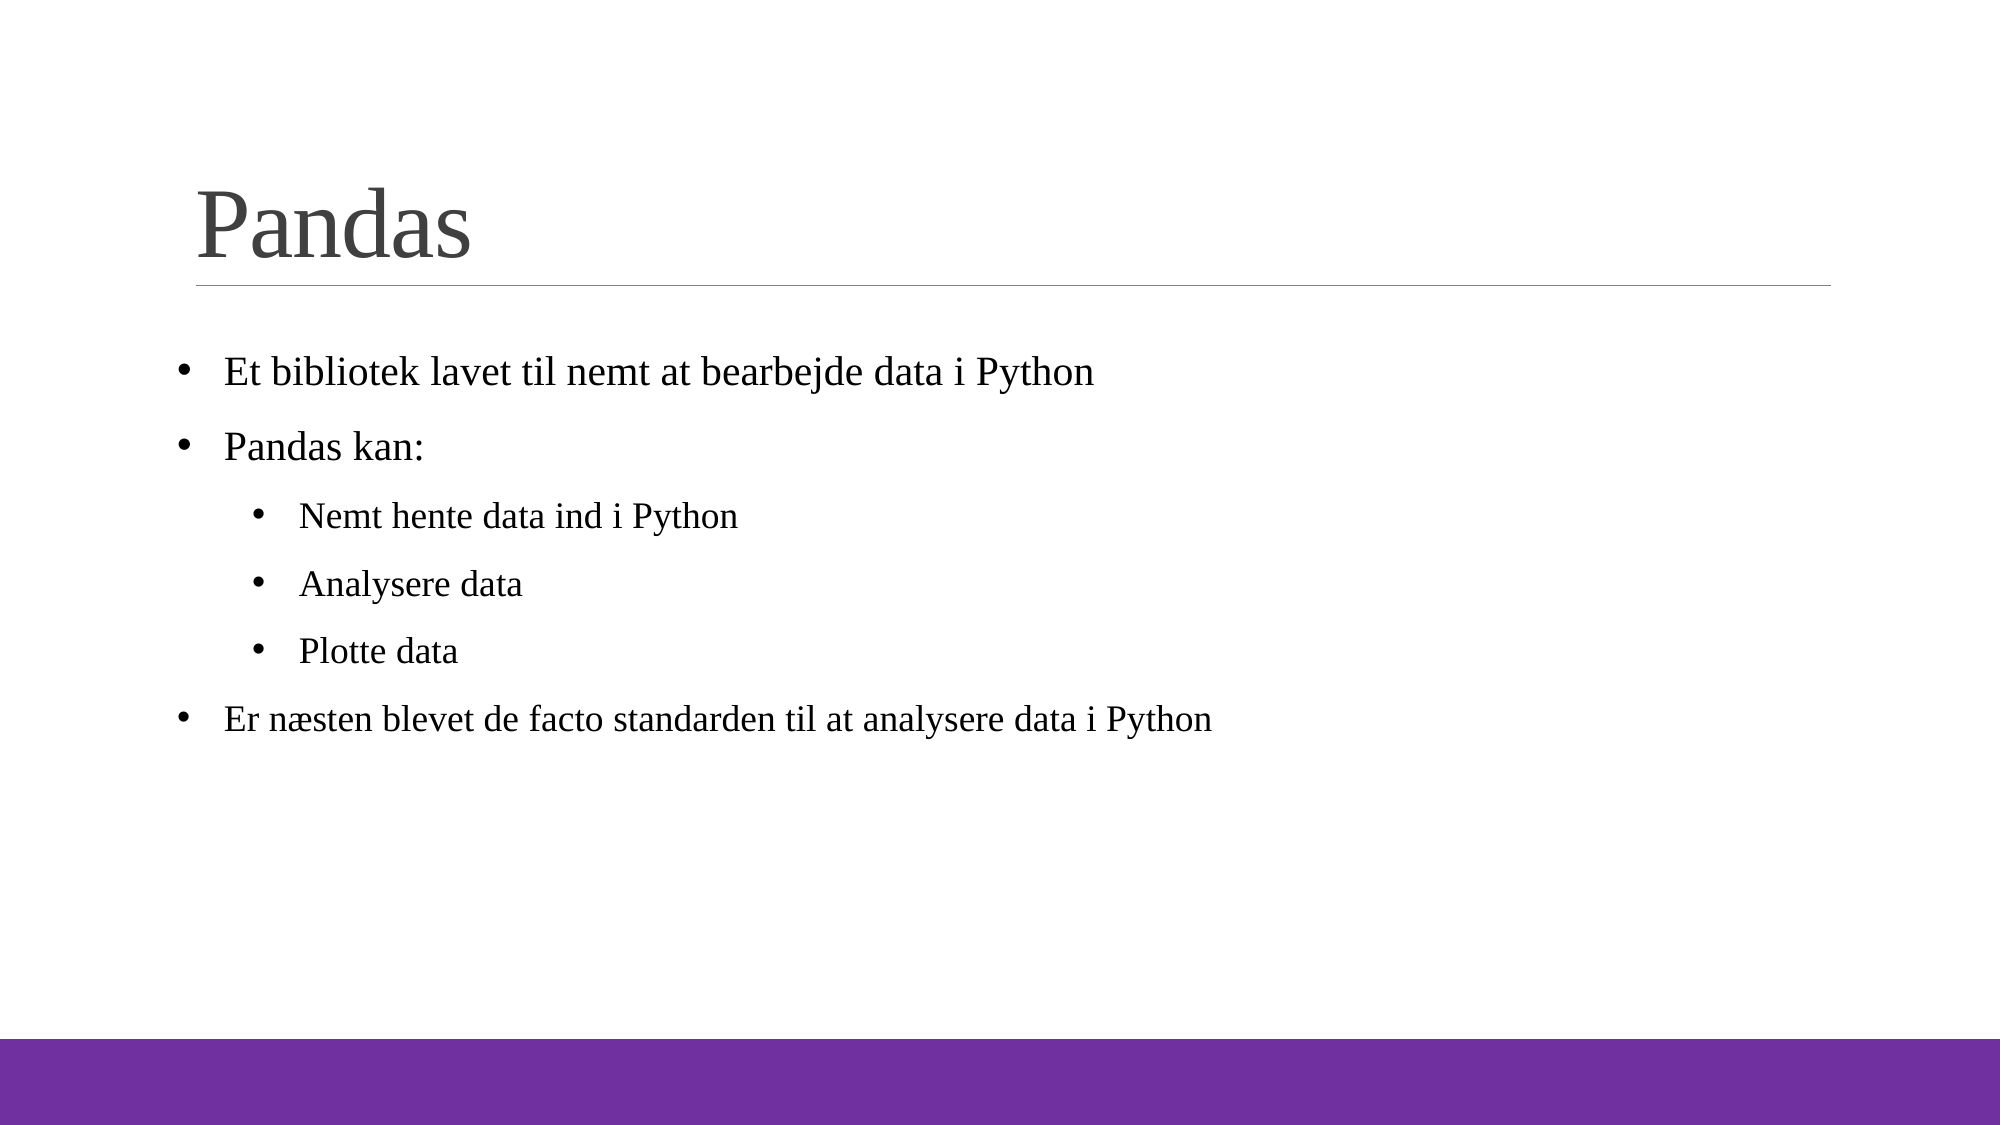

# Pandas
Et bibliotek lavet til nemt at bearbejde data i Python
Pandas kan:
Nemt hente data ind i Python
Analysere data
Plotte data
Er næsten blevet de facto standarden til at analysere data i Python